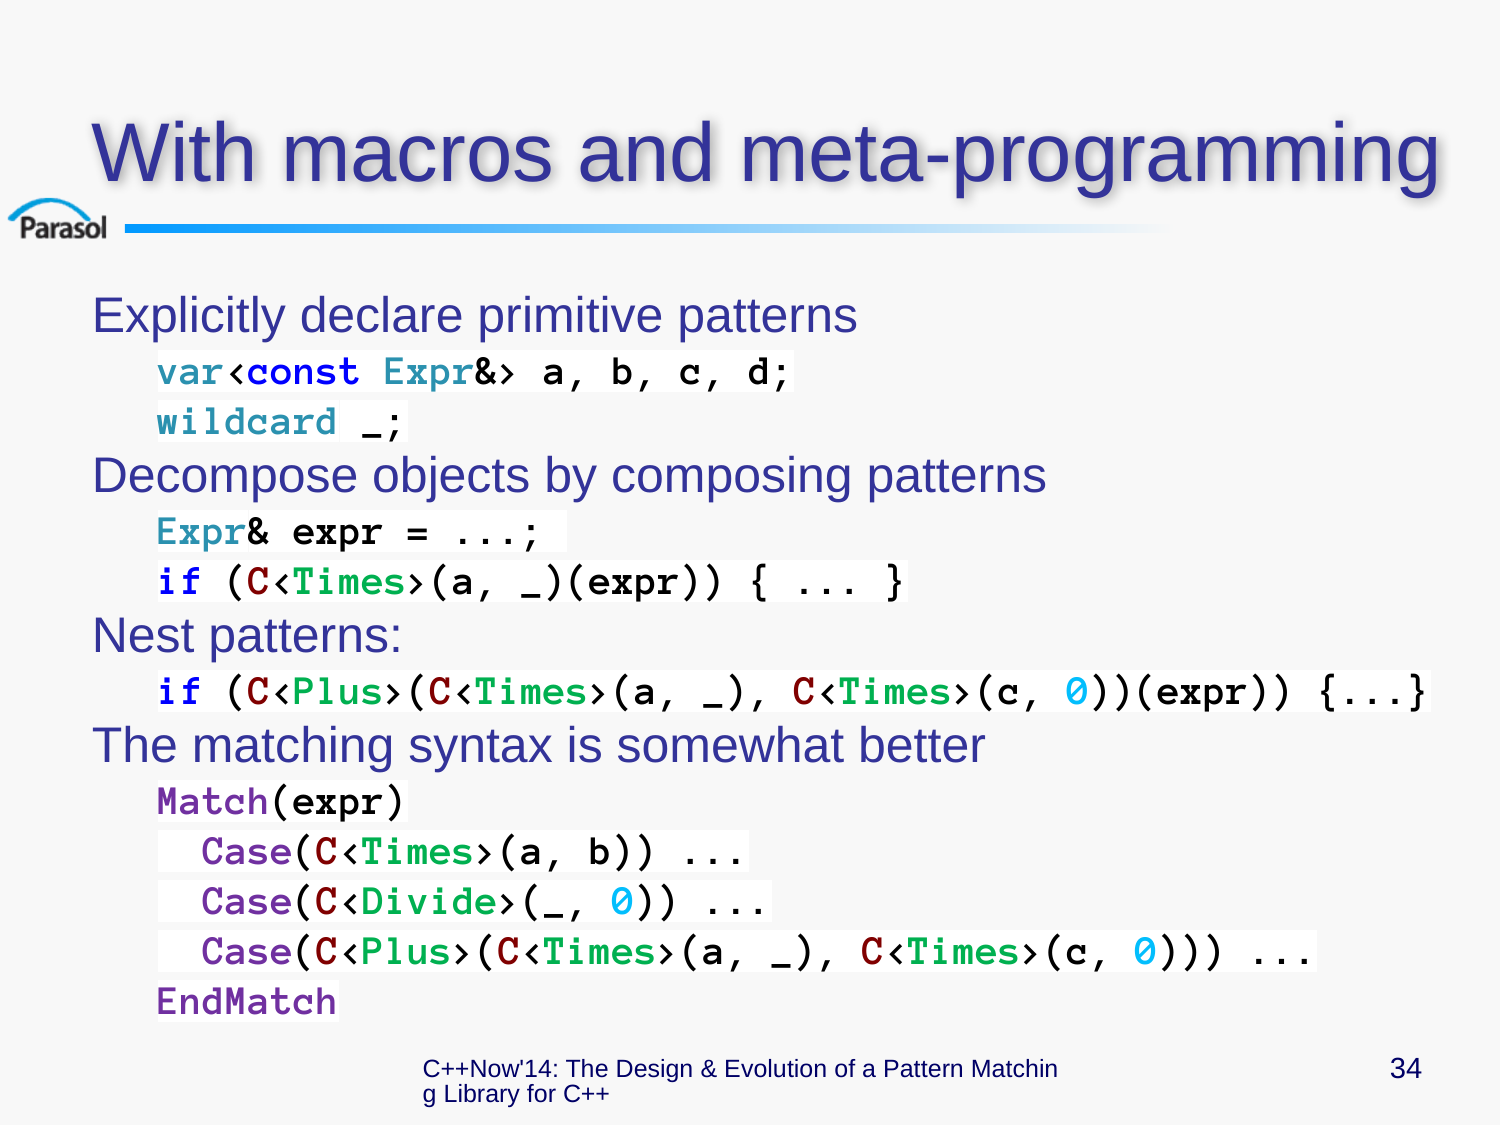

# With macros and meta-programming
Explicitly declare primitive patterns
var<const Expr&> a, b, c, d;
wildcard _;
Decompose objects by composing patterns
Expr& expr = ...;
if (C<Times>(a, _)(expr)) { ... }
Nest patterns:
if (C<Plus>(C<Times>(a, _), C<Times>(c, 0))(expr)) {...}
The matching syntax is somewhat better
Match(expr)
  Case(C<Times>(a, b)) ...
  Case(C<Divide>(_, 0)) ...
  Case(C<Plus>(C<Times>(a, _), C<Times>(c, 0))) ...
EndMatch
C++Now'14: The Design & Evolution of a Pattern Matching Library for C++
34